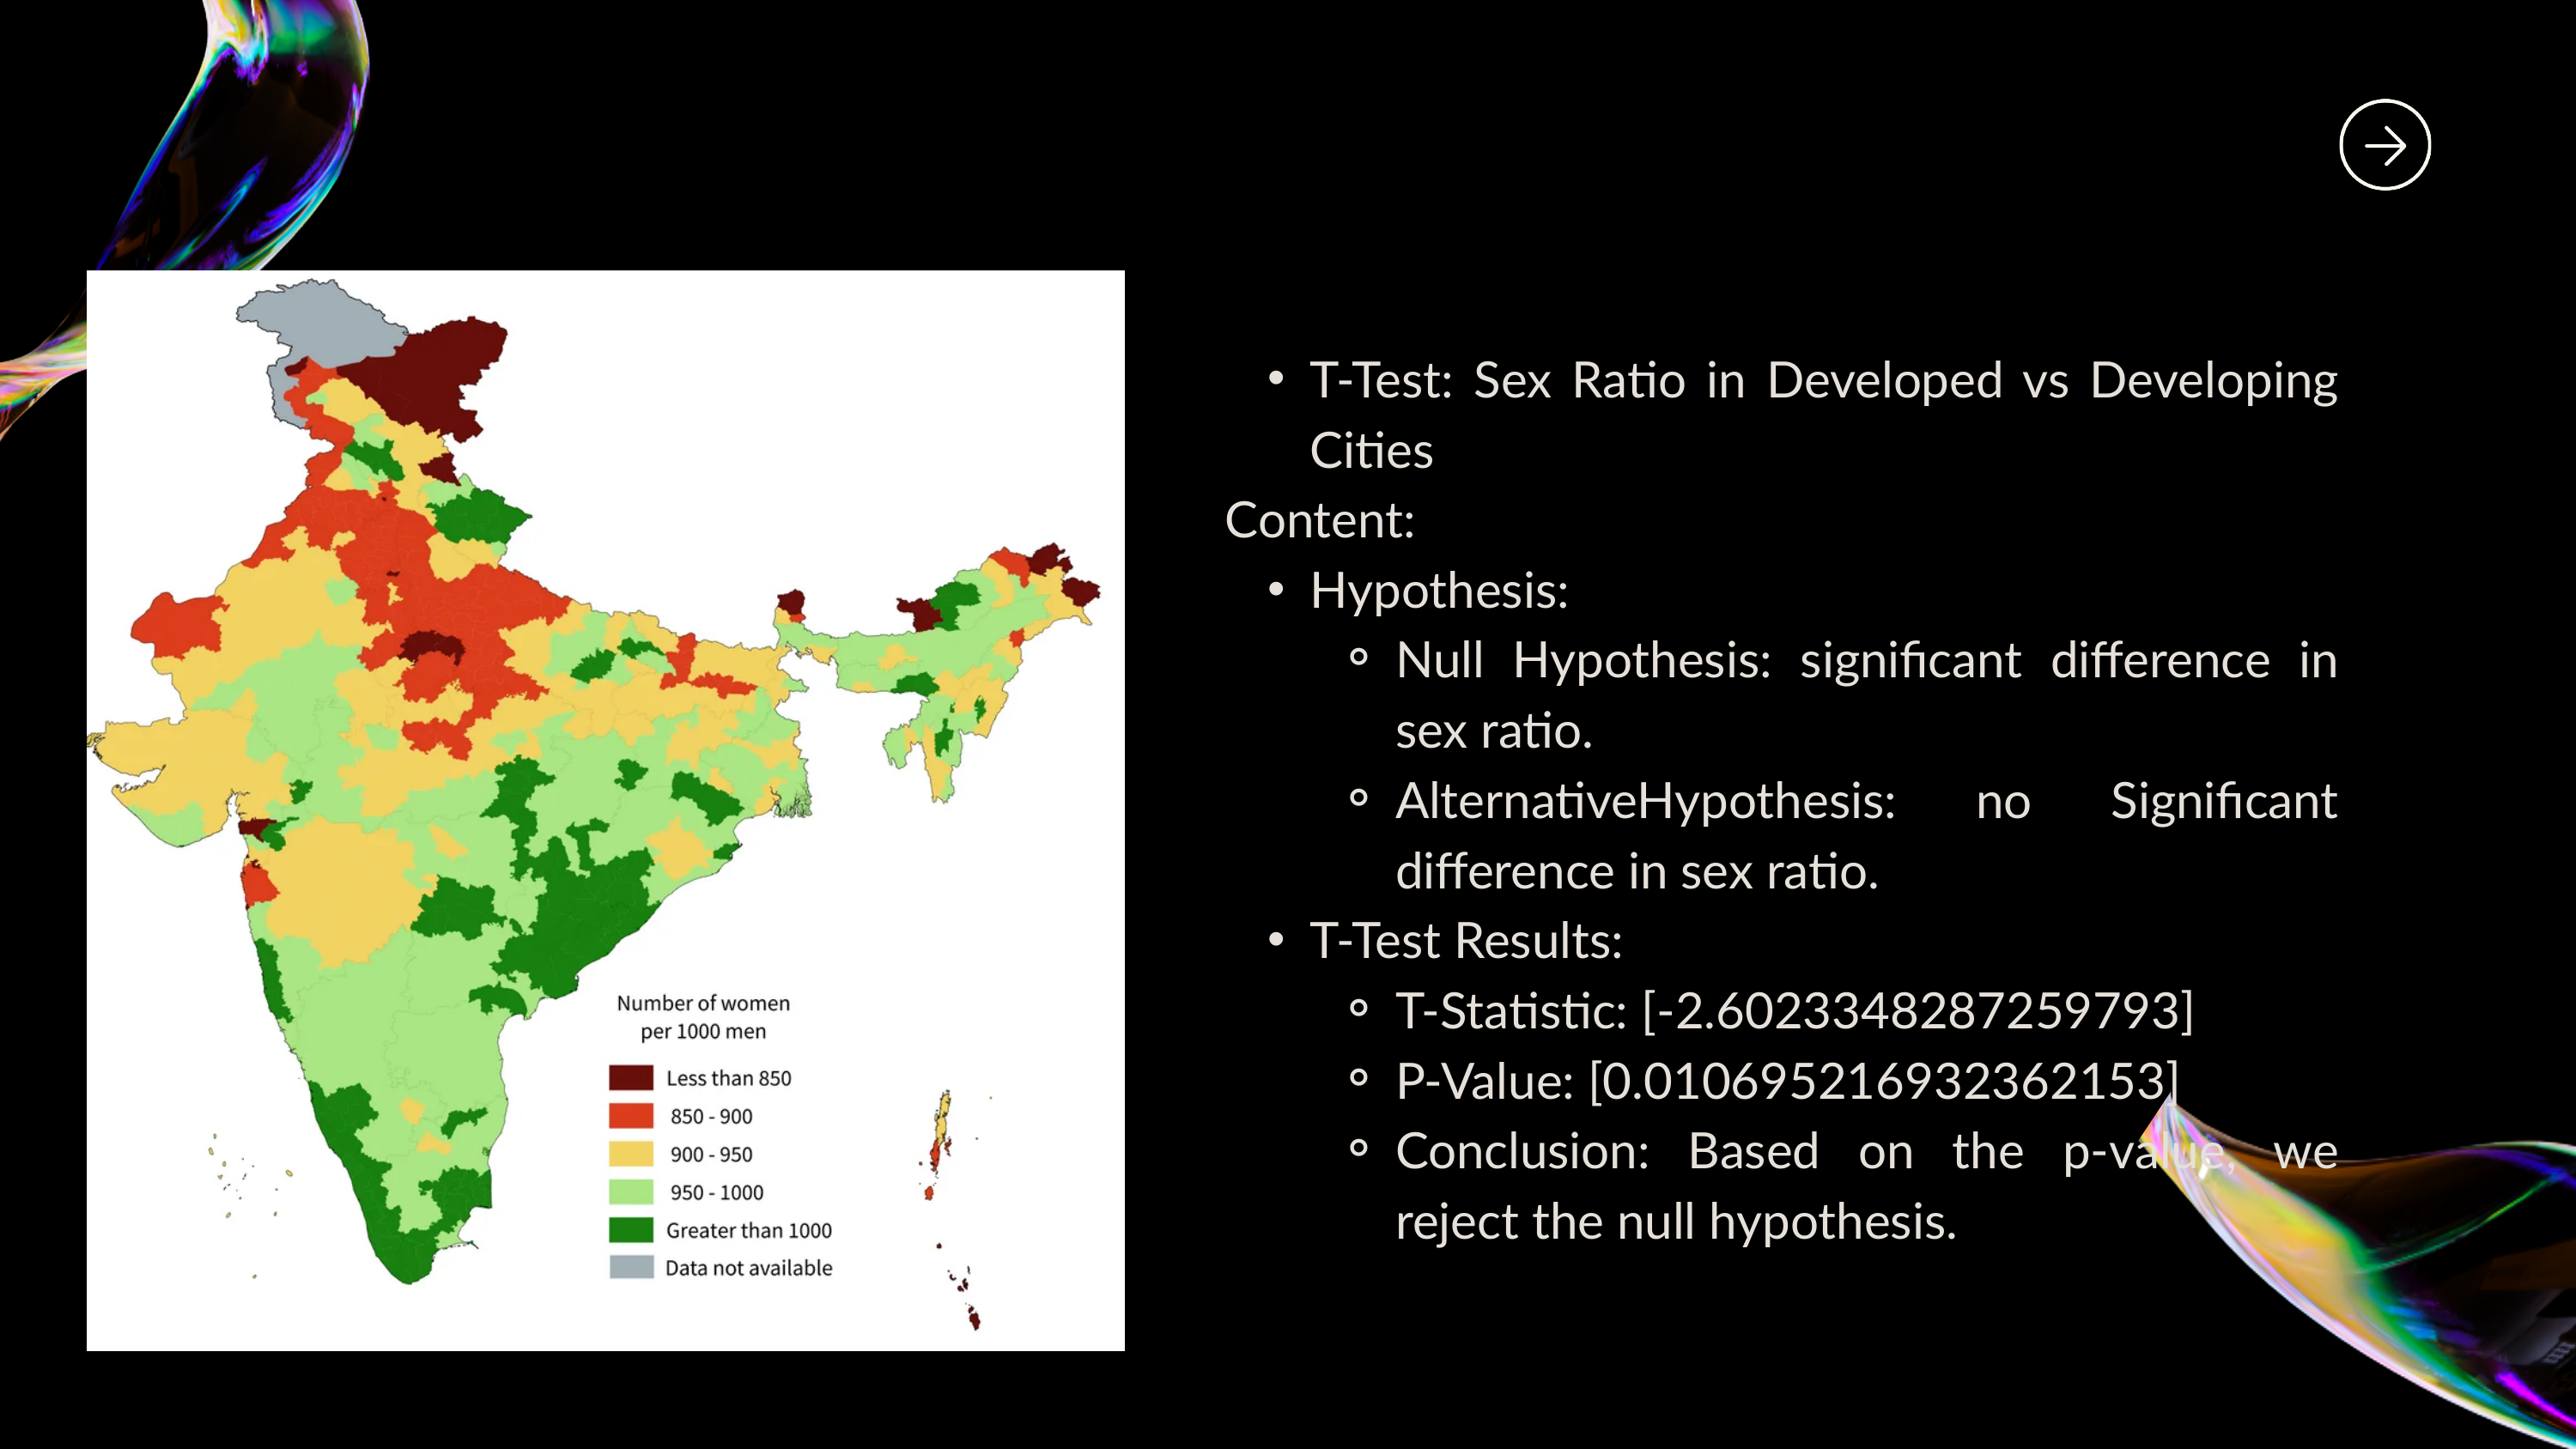

T-Test: Sex Ratio in Developed vs Developing Cities
Content:
Hypothesis:
Null Hypothesis: significant difference in sex ratio.
AlternativeHypothesis:  no  Significant difference in sex ratio.
T-Test Results:
T-Statistic: [-2.6023348287259793]
P-Value: [0.010695216932362153]
Conclusion: Based on the p-value, we reject the null hypothesis.